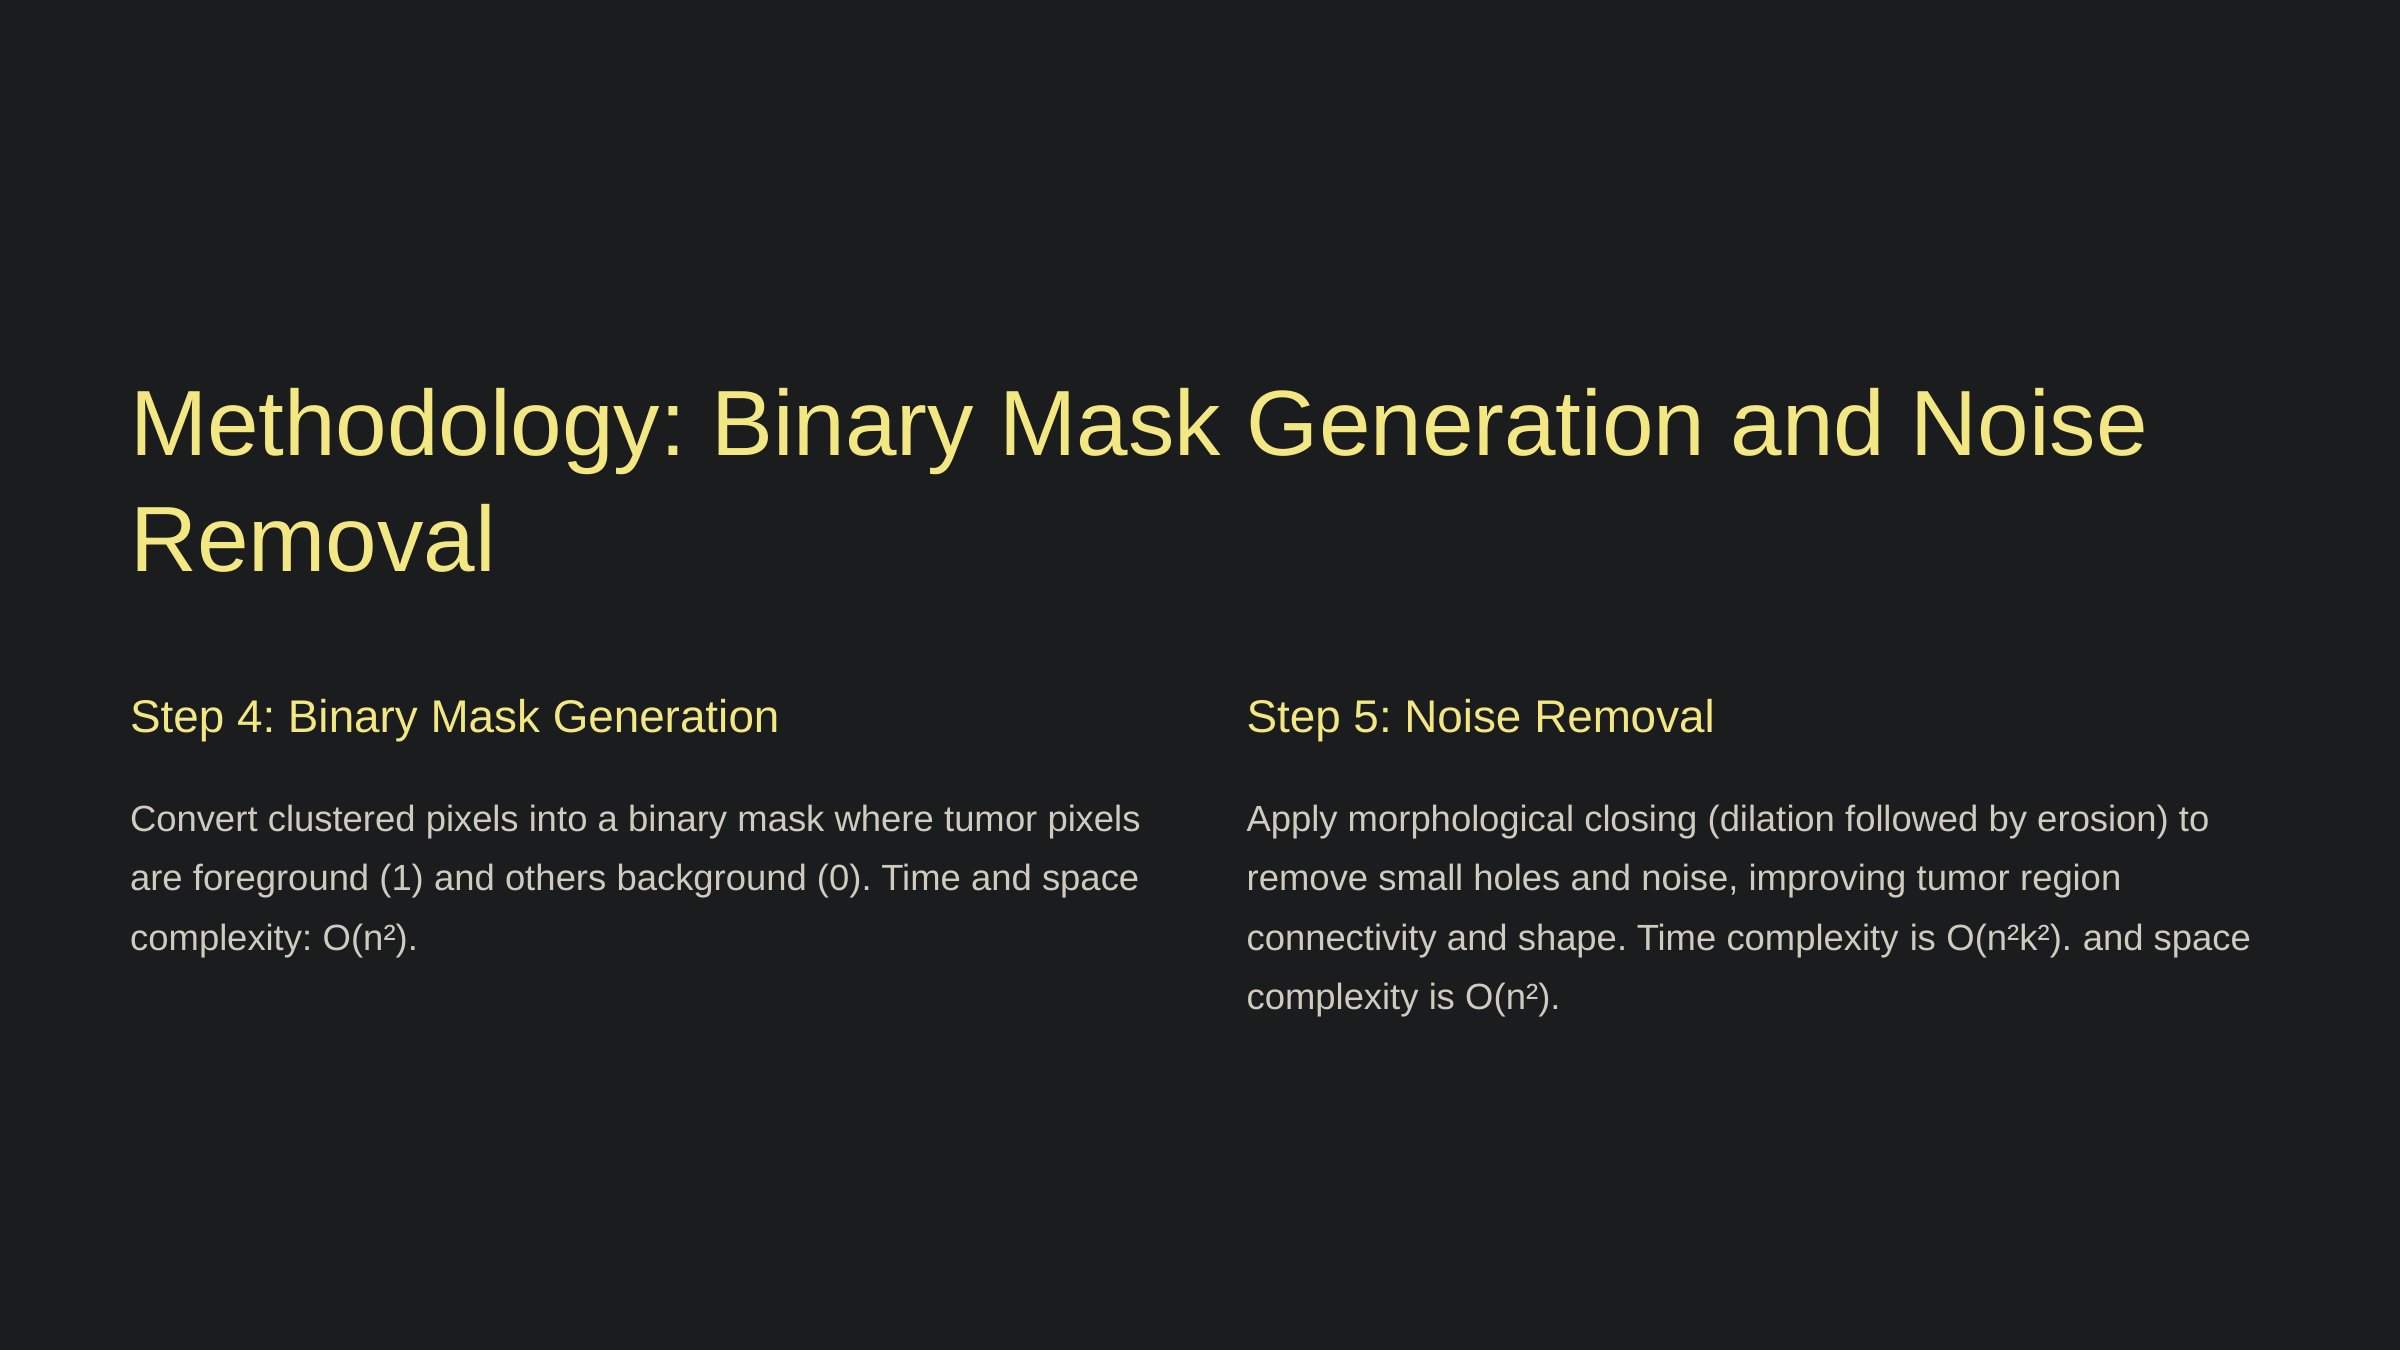

Methodology: Binary Mask Generation and Noise Removal
Step 4: Binary Mask Generation
Step 5: Noise Removal
Convert clustered pixels into a binary mask where tumor pixels are foreground (1) and others background (0). Time and space complexity: O(n²).
Apply morphological closing (dilation followed by erosion) to remove small holes and noise, improving tumor region connectivity and shape. Time complexity is O(n²k²). and space complexity is O(n²).